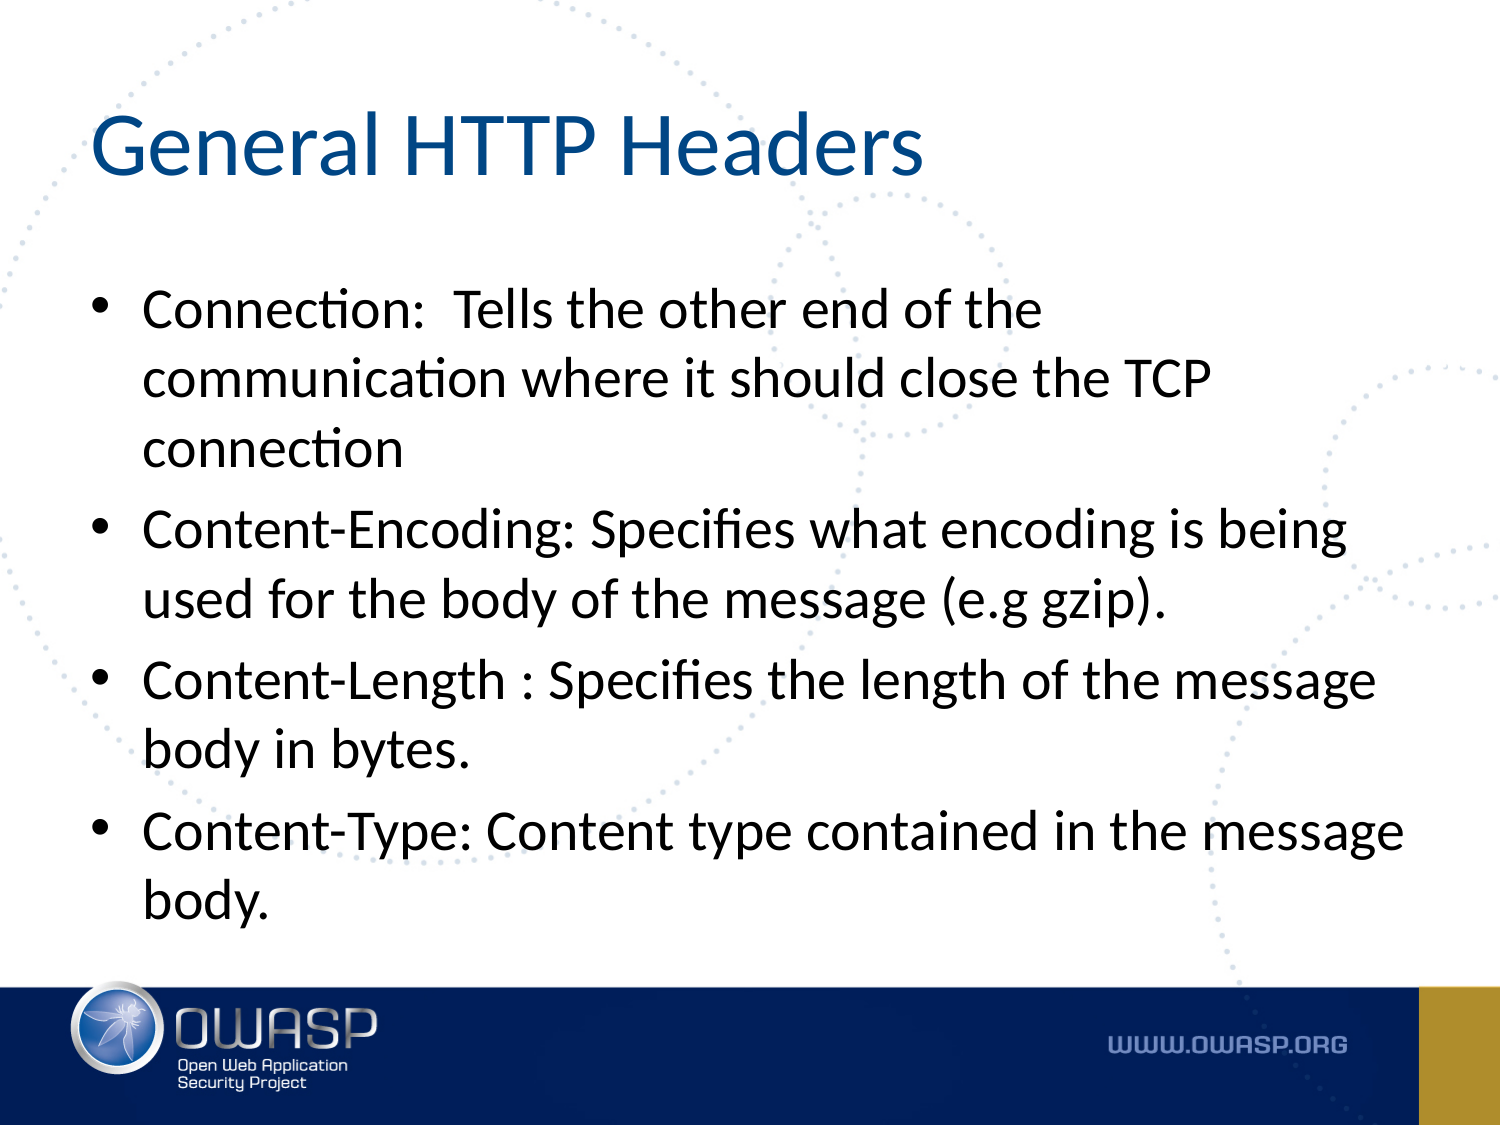

# General HTTP Headers
Connection:  Tells the other end of the communication where it should close the TCP connection
Content-Encoding: Specifies what encoding is being used for the body of the message (e.g gzip).
Content-Length : Specifies the length of the message body in bytes.
Content-Type: Content type contained in the message body.